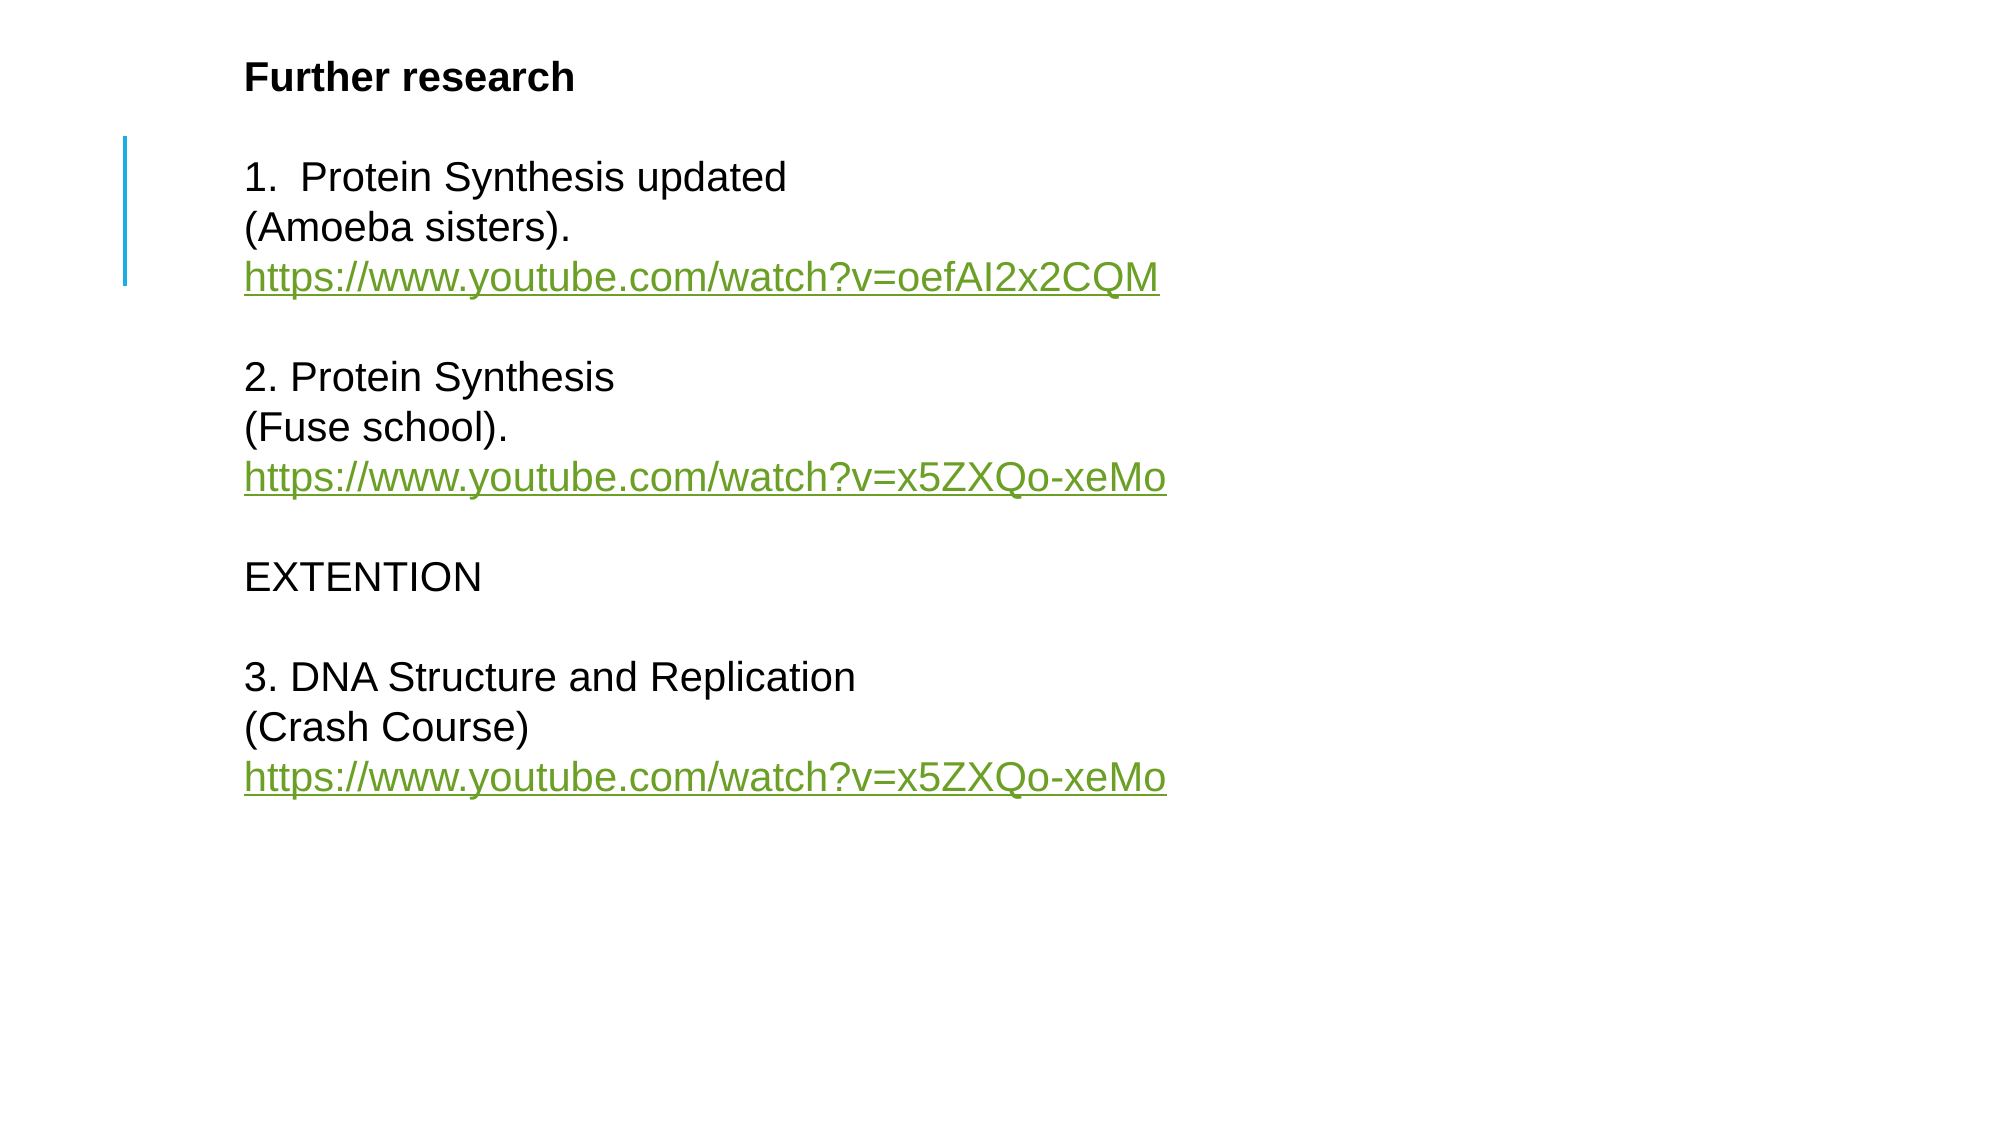

Further research

Protein Synthesis updated
(Amoeba sisters).
https://www.youtube.com/watch?v=oefAI2x2CQM

2. Protein Synthesis
(Fuse school).
https://www.youtube.com/watch?v=x5ZXQo-xeMo

EXTENTION

3. DNA Structure and Replication
(Crash Course)
https://www.youtube.com/watch?v=x5ZXQo-xeMo